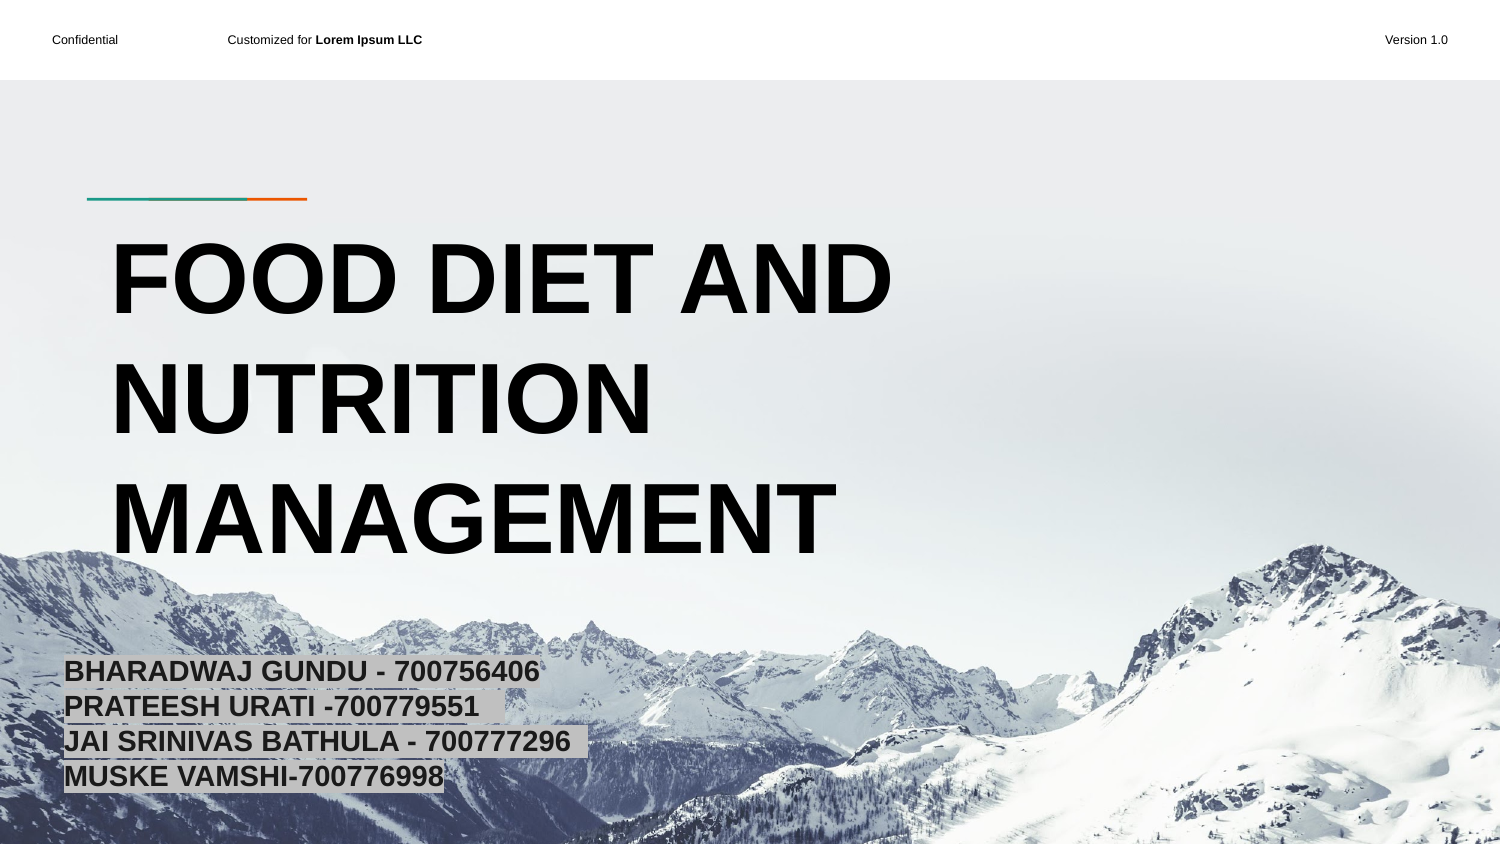

# FOOD DIET AND NUTRITION MANAGEMENT
BHARADWAJ GUNDU - 700756406
PRATEESH URATI -700779551
JAI SRINIVAS BATHULA - 700777296
MUSKE VAMSHI-700776998